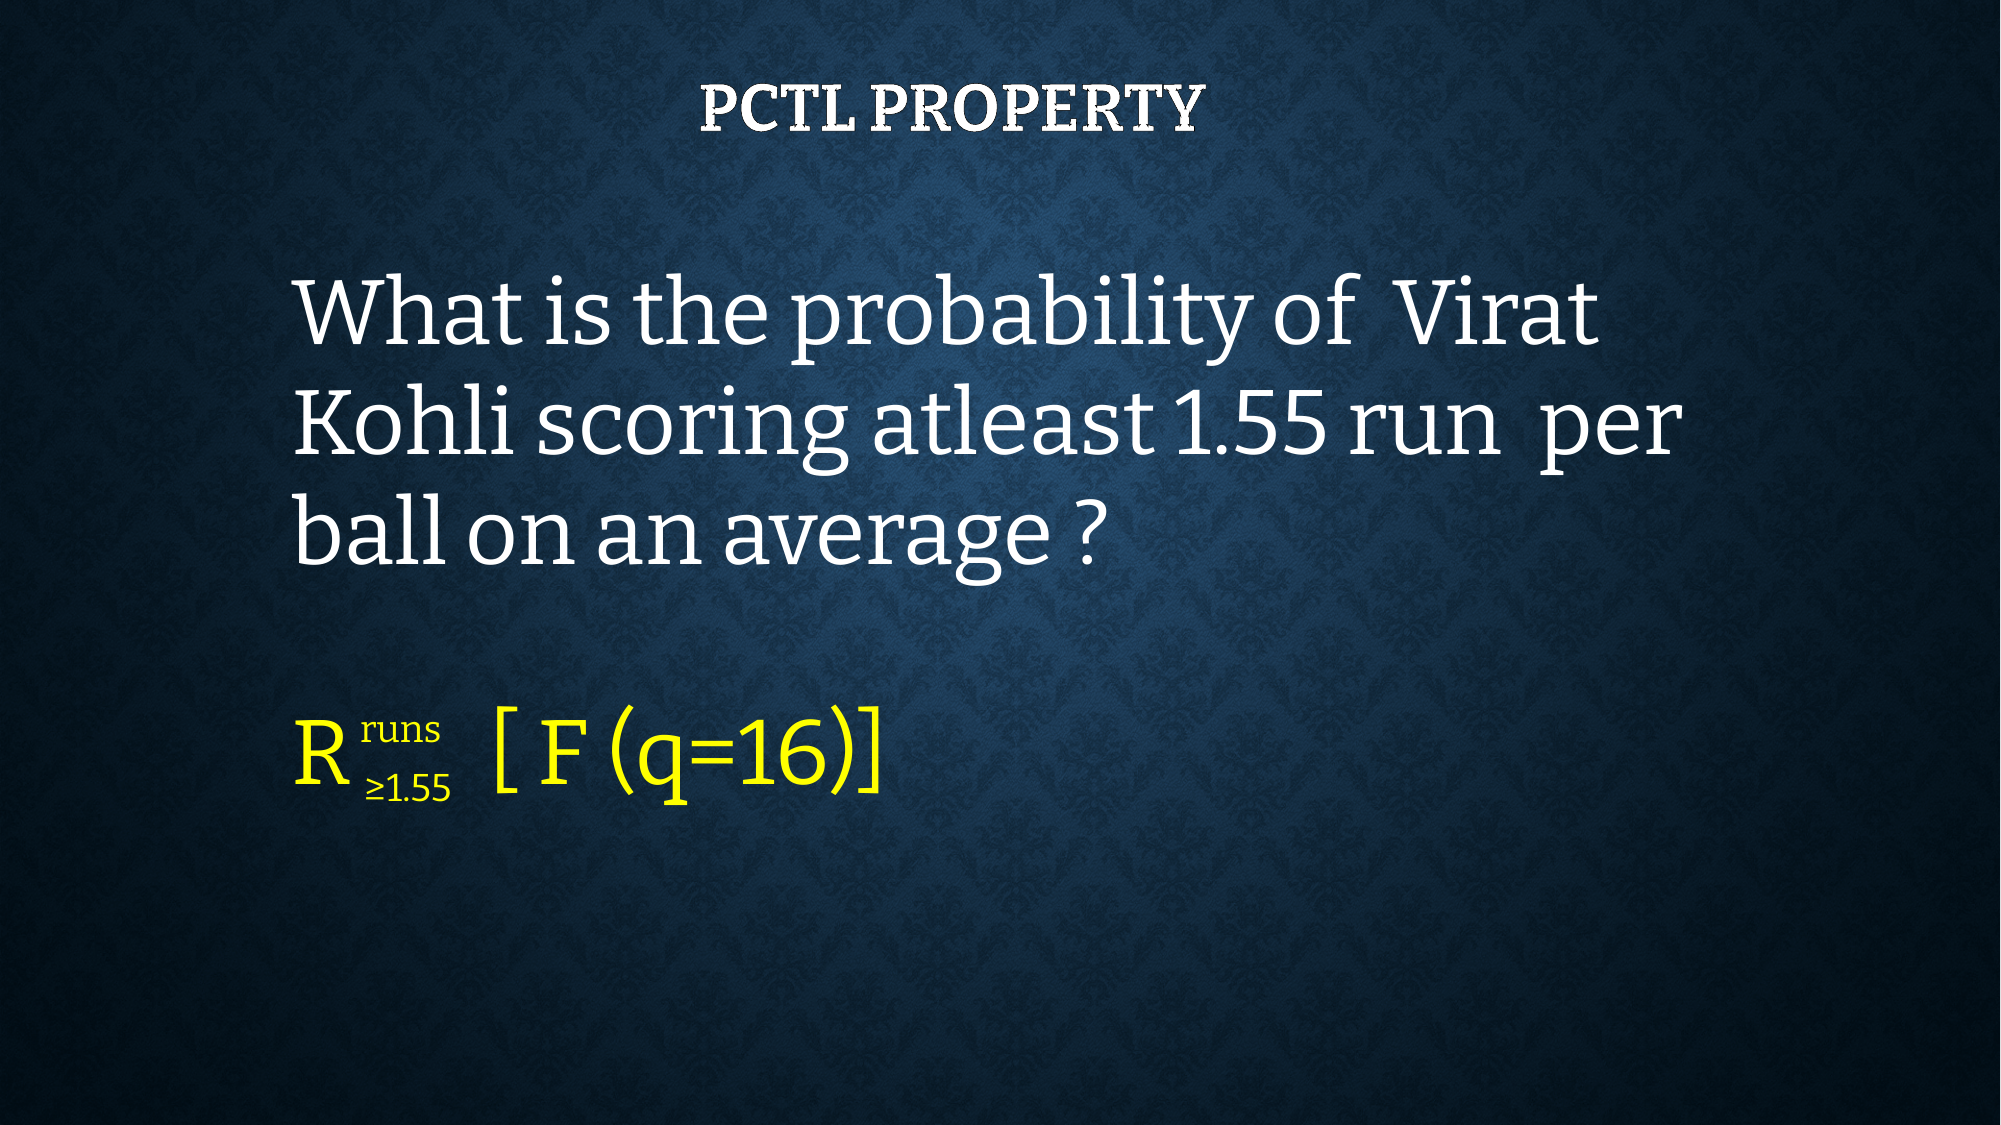

PCTL PROPERTY
What is the probability of  Virat Kohli scoring atleast 1.55 run  per ball on an average ?

R ≥1.55  [ F (q=16)]
runs